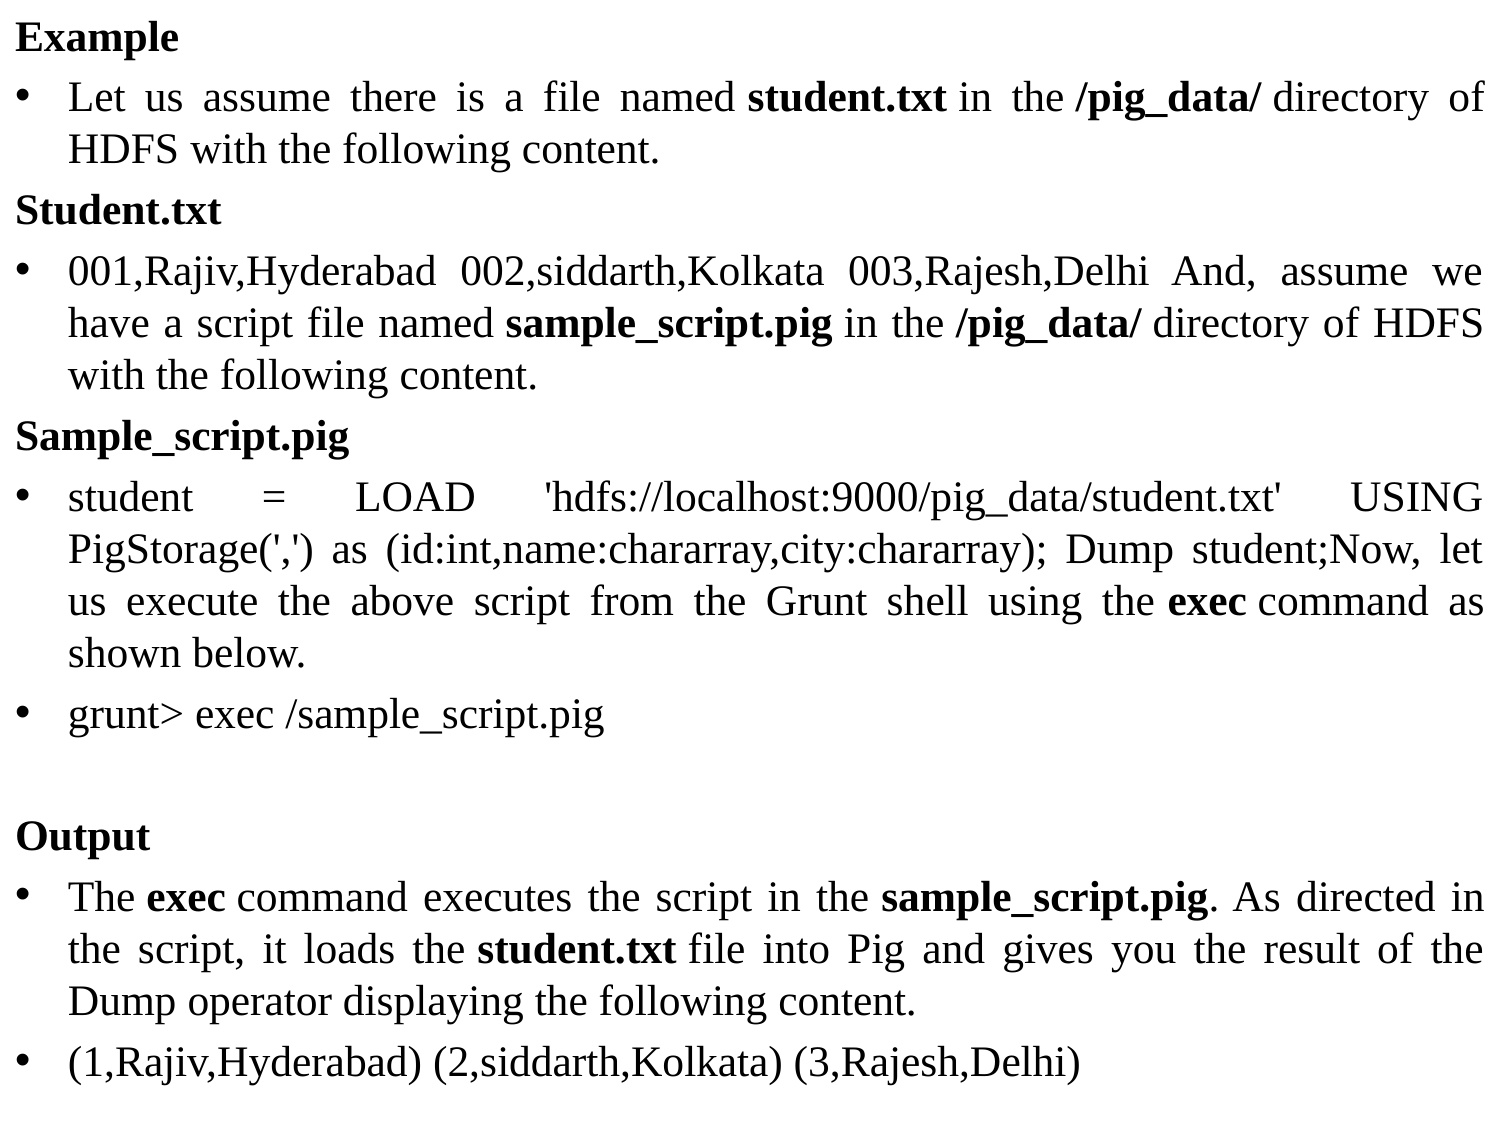

Example
Let us assume there is a file named student.txt in the /pig_data/ directory of HDFS with the following content.
Student.txt
001,Rajiv,Hyderabad 002,siddarth,Kolkata 003,Rajesh,Delhi And, assume we have a script file named sample_script.pig in the /pig_data/ directory of HDFS with the following content.
Sample_script.pig
student = LOAD 'hdfs://localhost:9000/pig_data/student.txt' USING PigStorage(',') as (id:int,name:chararray,city:chararray); Dump student;Now, let us execute the above script from the Grunt shell using the exec command as shown below.
grunt> exec /sample_script.pig

Output
The exec command executes the script in the sample_script.pig. As directed in the script, it loads the student.txt file into Pig and gives you the result of the Dump operator displaying the following content.
(1,Rajiv,Hyderabad) (2,siddarth,Kolkata) (3,Rajesh,Delhi)